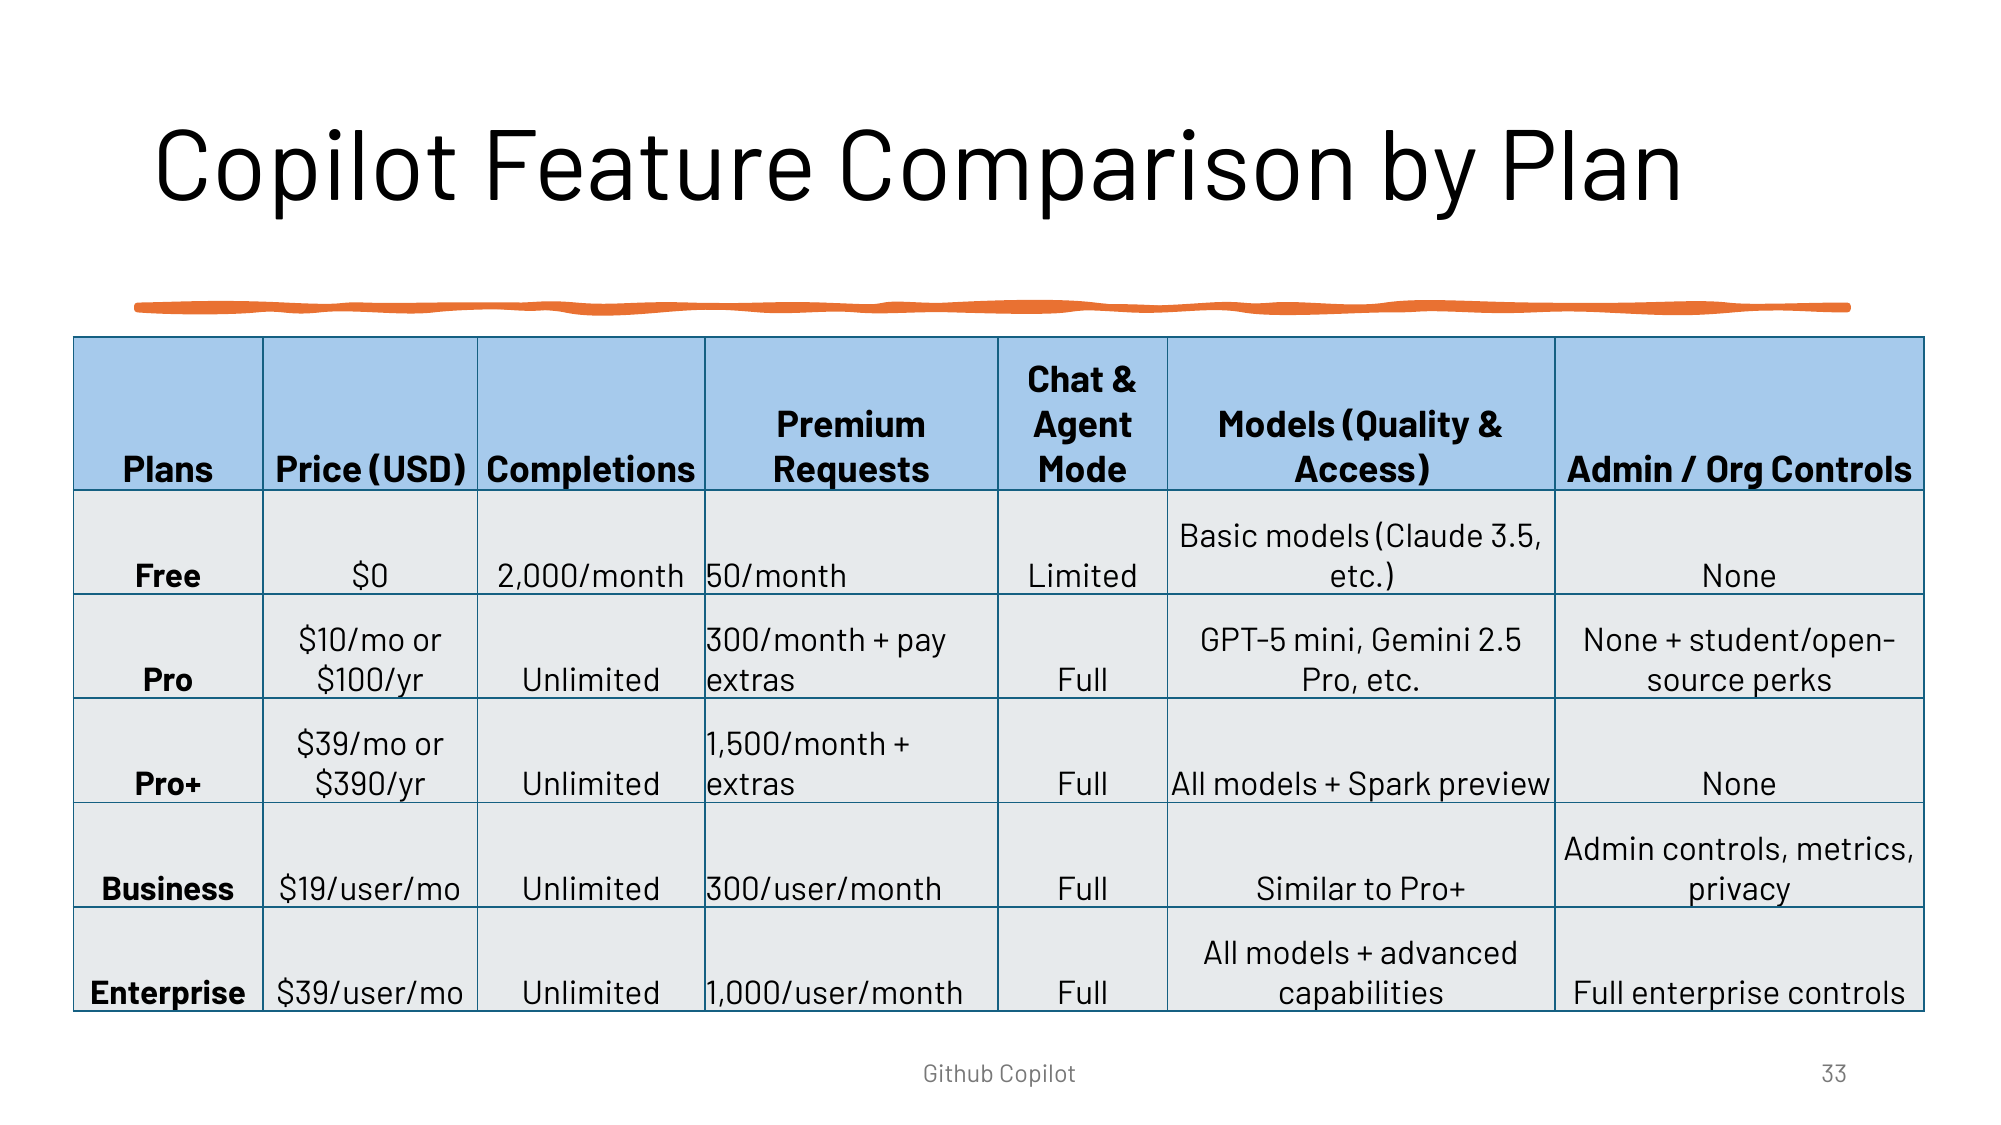

# Copilot Feature Comparison by Plan

| Plans | Price (USD) | Completions | Premium Requests | Chat & Agent Mode | Models (Quality & Access) | Admin / Org Controls |
| --- | --- | --- | --- | --- | --- | --- |
| Free | $0 | 2,000/month | 50/month | Limited | Basic models (Claude 3.5, etc.) | None |
| Pro | $10/mo or $100/yr | Unlimited | 300/month + pay extras | Full | GPT-5 mini, Gemini 2.5 Pro, etc. | None + student/open-source perks |
| Pro+ | $39/mo or $390/yr | Unlimited | 1,500/month + extras | Full | All models + Spark preview | None |
| Business | $19/user/mo | Unlimited | 300/user/month | Full | Similar to Pro+ | Admin controls, metrics, privacy |
| Enterprise | $39/user/mo | Unlimited | 1,000/user/month | Full | All models + advanced capabilities | Full enterprise controls |
Github Copilot
33